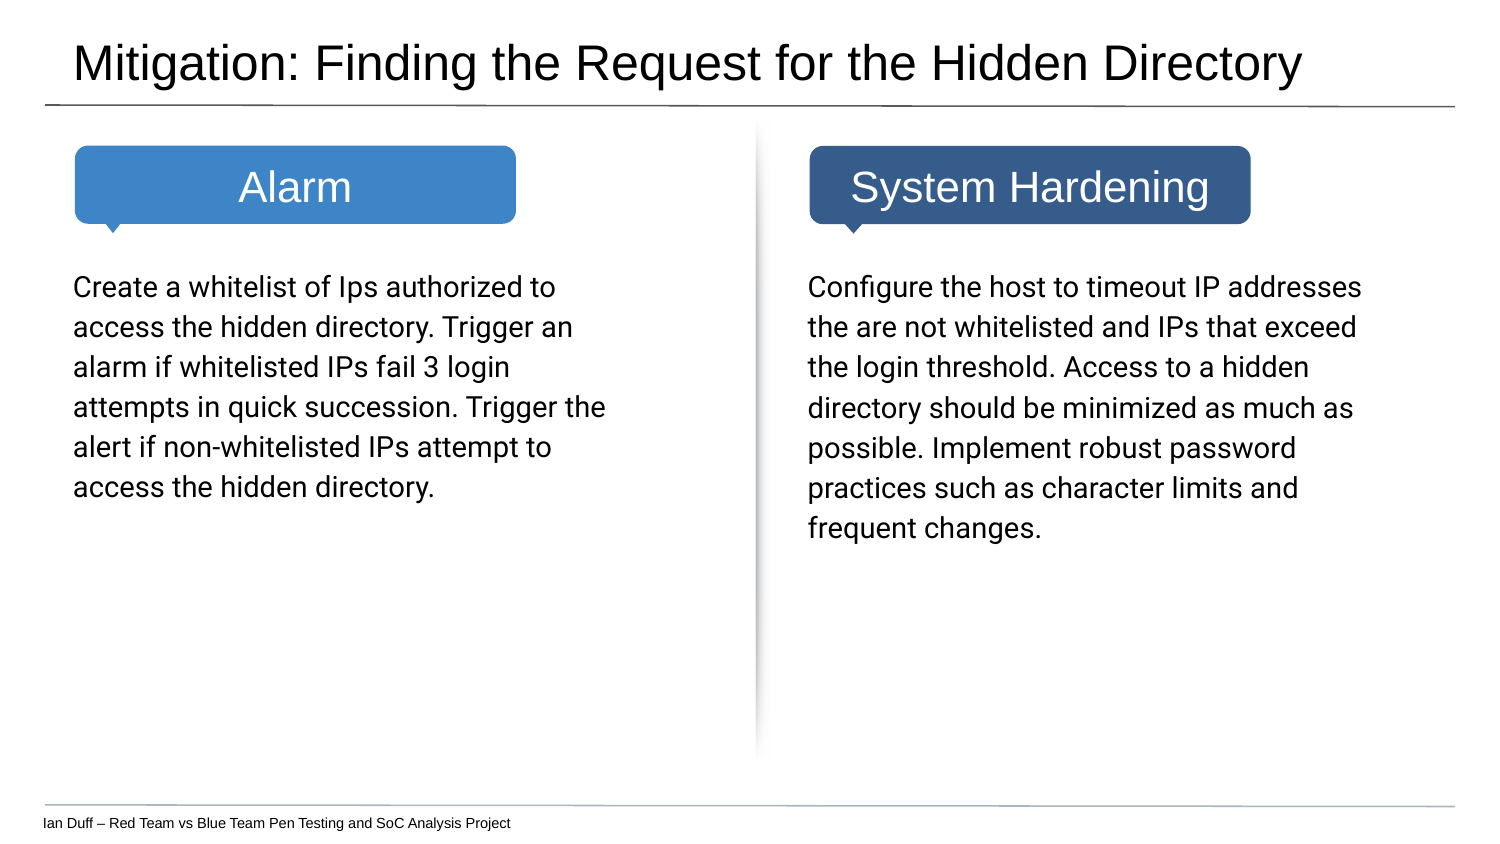

# Mitigation: Finding the Request for the Hidden Directory
Create a whitelist of Ips authorized to access the hidden directory. Trigger an alarm if whitelisted IPs fail 3 login attempts in quick succession. Trigger the alert if non-whitelisted IPs attempt to access the hidden directory.
Configure the host to timeout IP addresses the are not whitelisted and IPs that exceed the login threshold. Access to a hidden directory should be minimized as much as possible. Implement robust password practices such as character limits and frequent changes.

Ian Duff – Red Team vs Blue Team Pen Testing and SoC Analysis Project